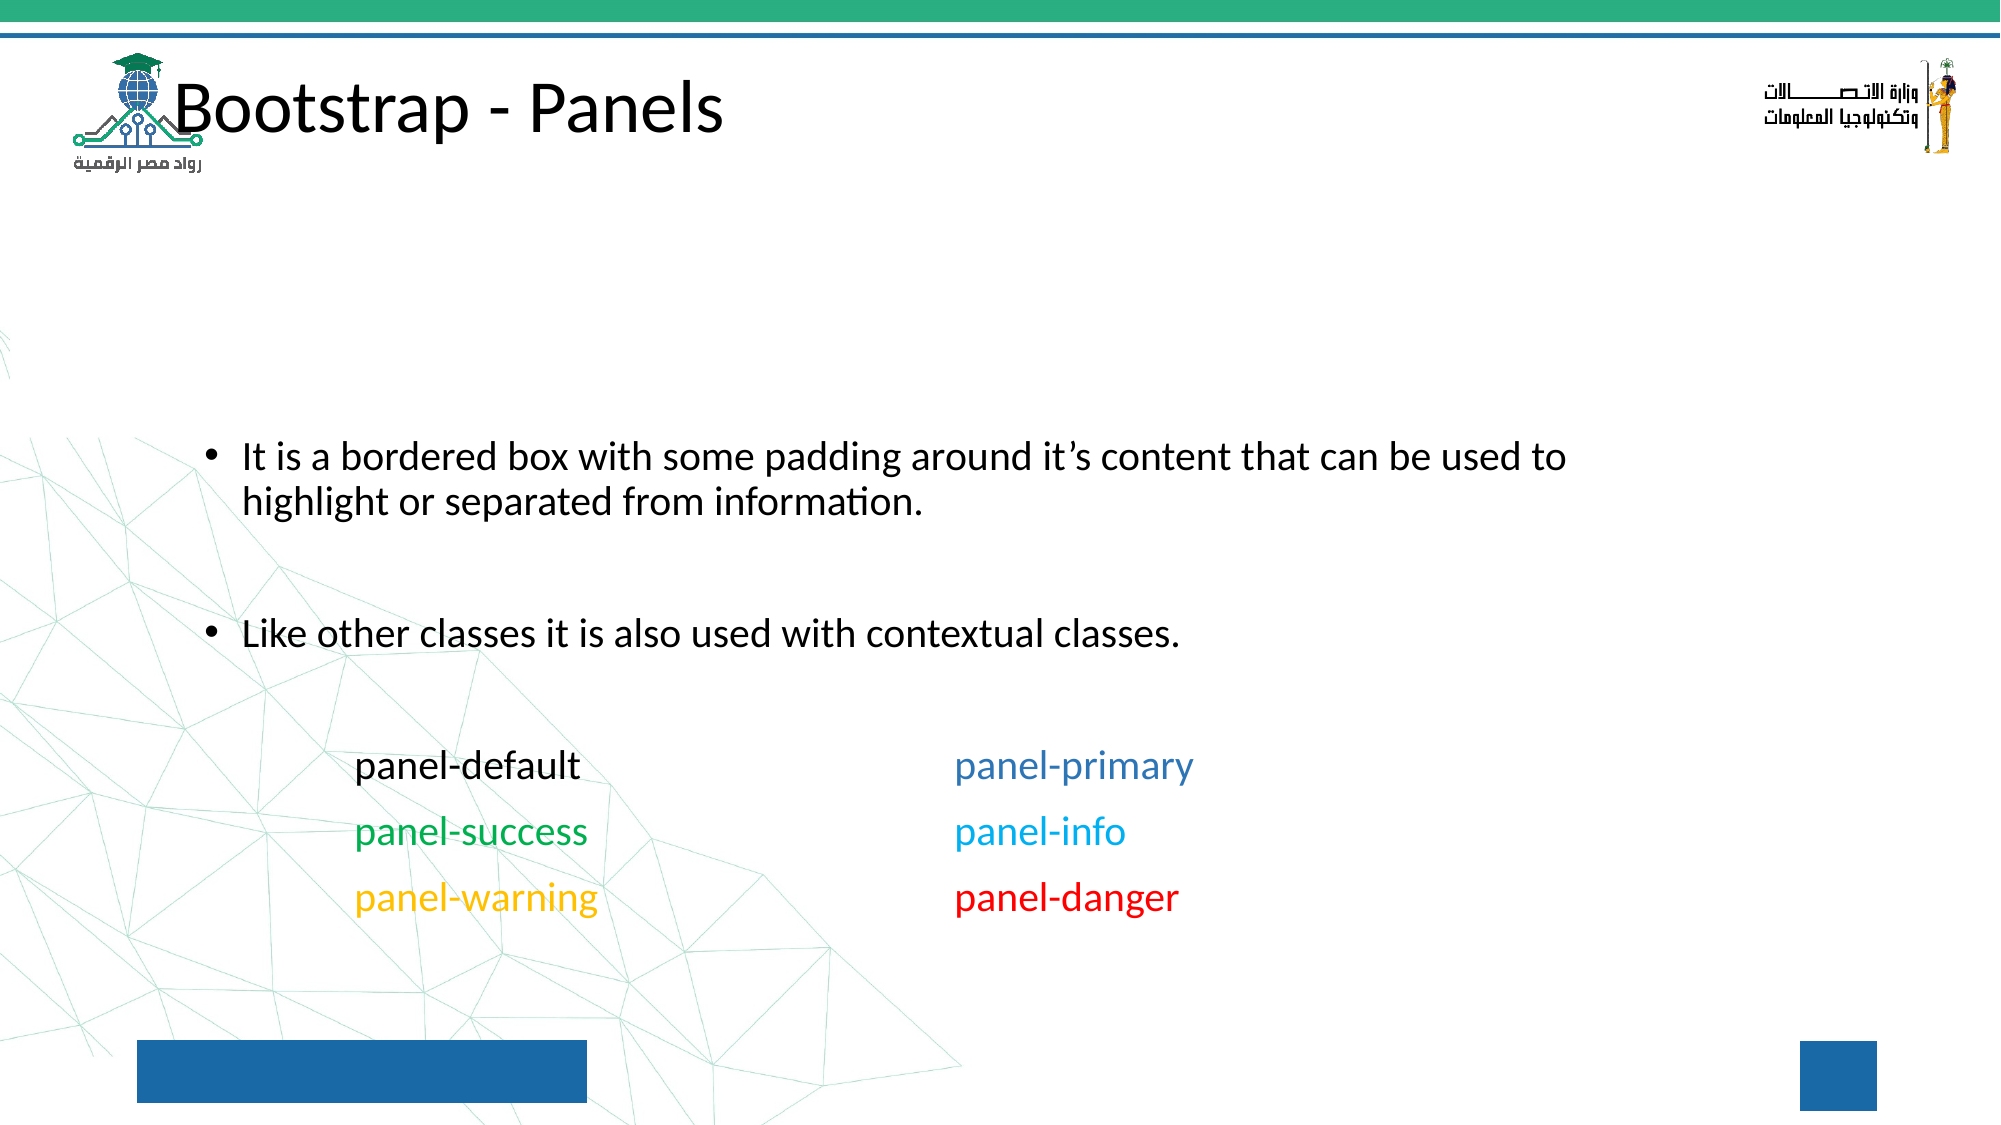

# Bootstrap - Panels
It is a bordered box with some padding around it’s content that can be used to highlight or separated from information.

Like other classes it is also used with contextual classes.

	panel-default			panel-primary
	panel-success			panel-info
	panel-warning			panel-danger